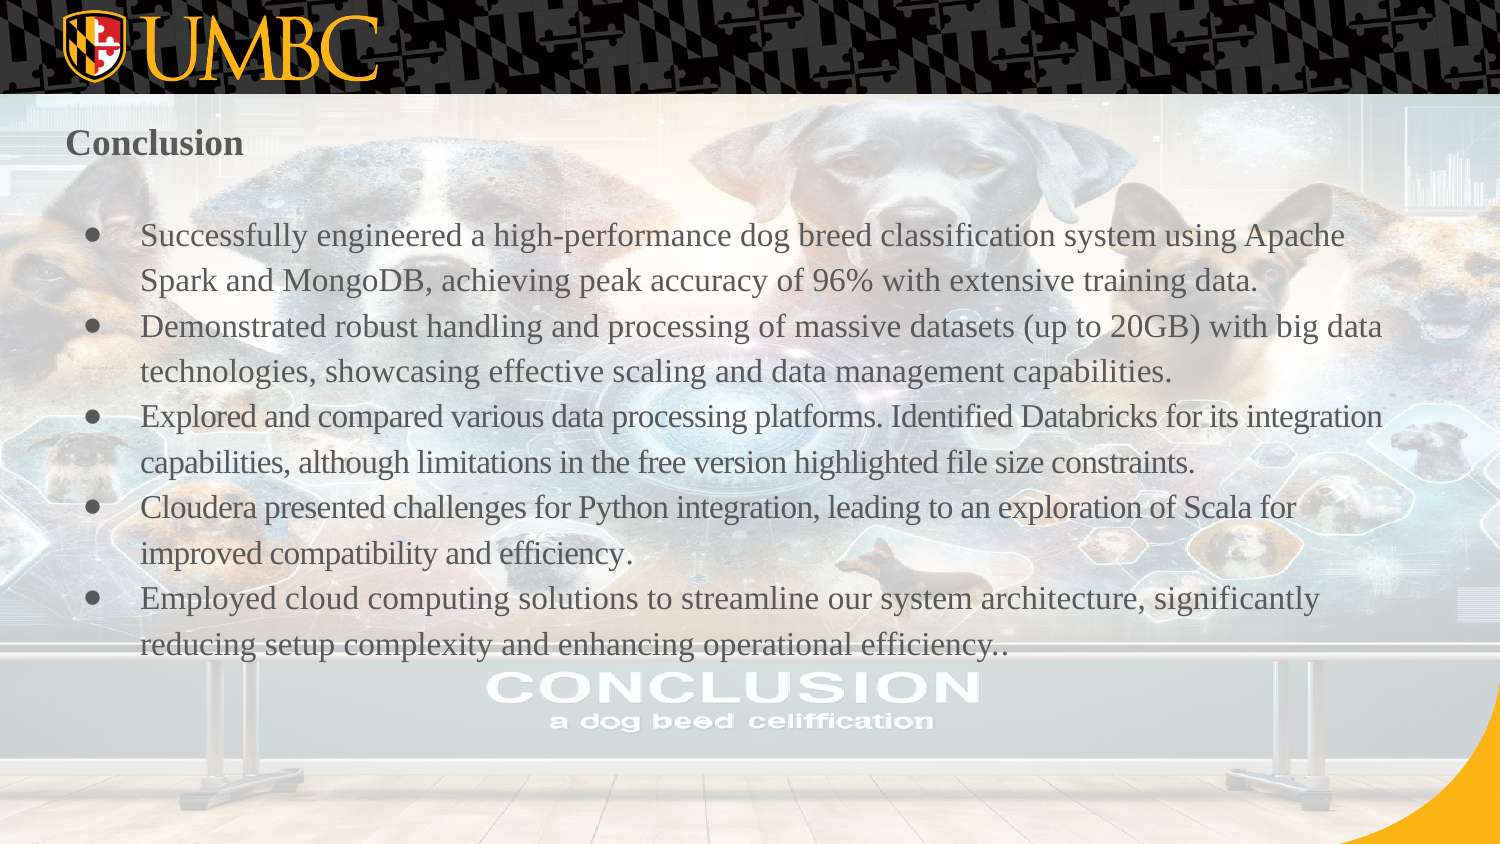

# Conclusion
Successfully engineered a high-performance dog breed classification system using Apache Spark and MongoDB, achieving peak accuracy of 96% with extensive training data.
Demonstrated robust handling and processing of massive datasets (up to 20GB) with big data technologies, showcasing effective scaling and data management capabilities.
Explored and compared various data processing platforms. Identified Databricks for its integration capabilities, although limitations in the free version highlighted file size constraints.
Cloudera presented challenges for Python integration, leading to an exploration of Scala for improved compatibility and efficiency.
Employed cloud computing solutions to streamline our system architecture, significantly reducing setup complexity and enhancing operational efficiency..